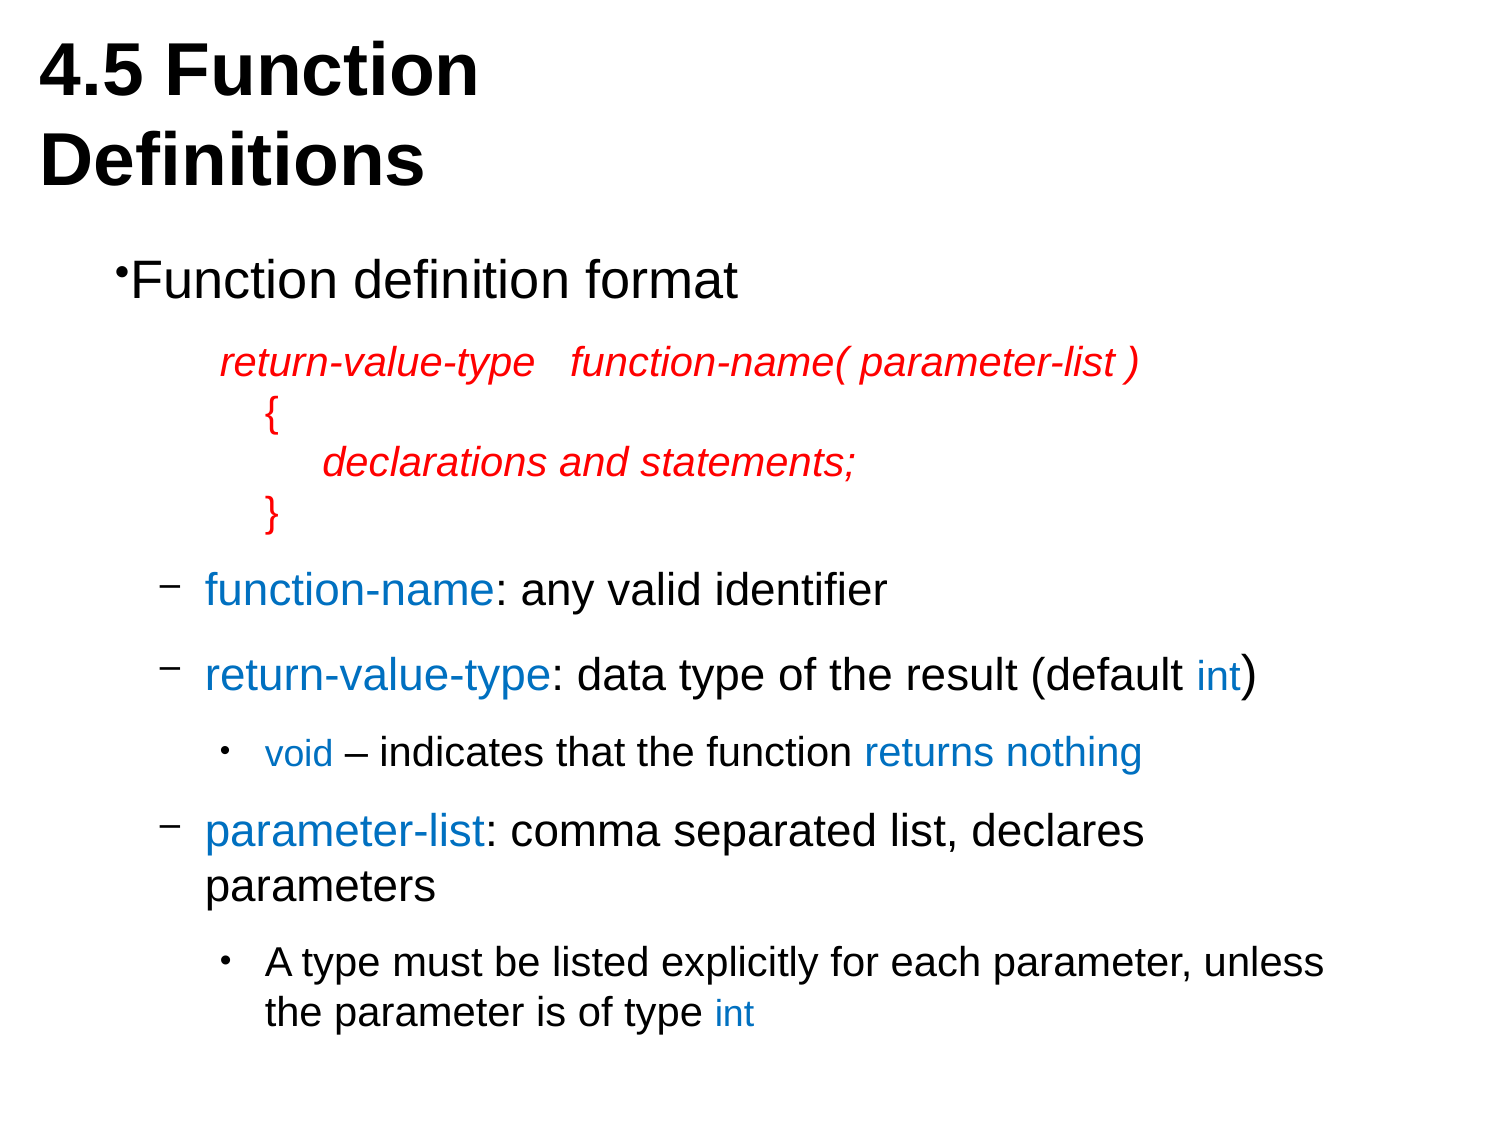

# 4.5 Function Definitions
Function definition format
return-value-type   function-name( parameter-list )
{
     declarations and statements;
}
function-name: any valid identifier
return-value-type: data type of the result (default int)
void – indicates that the function returns nothing
parameter-list: comma separated list, declares parameters
A type must be listed explicitly for each parameter, unless the parameter is of type int